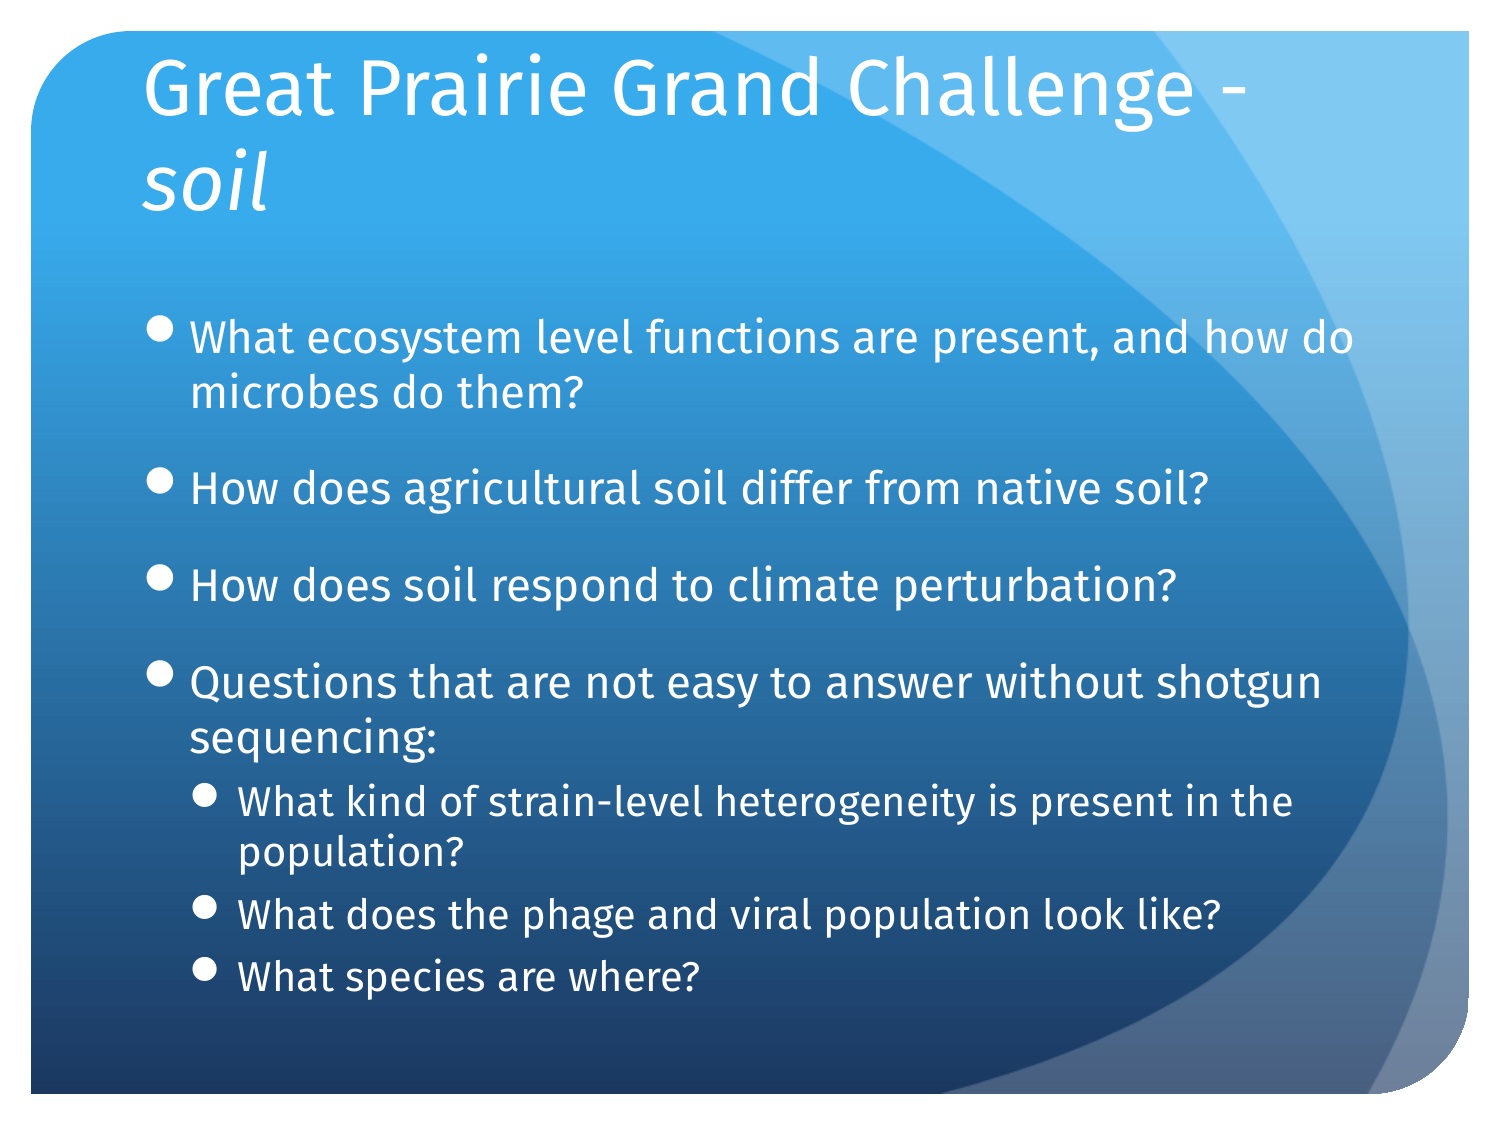

# Great Prairie Grand Challenge - soil
What ecosystem level functions are present, and how do microbes do them?
How does agricultural soil differ from native soil?
How does soil respond to climate perturbation?
Questions that are not easy to answer without shotgun sequencing:
What kind of strain-level heterogeneity is present in the population?
What does the phage and viral population look like?
What species are where?